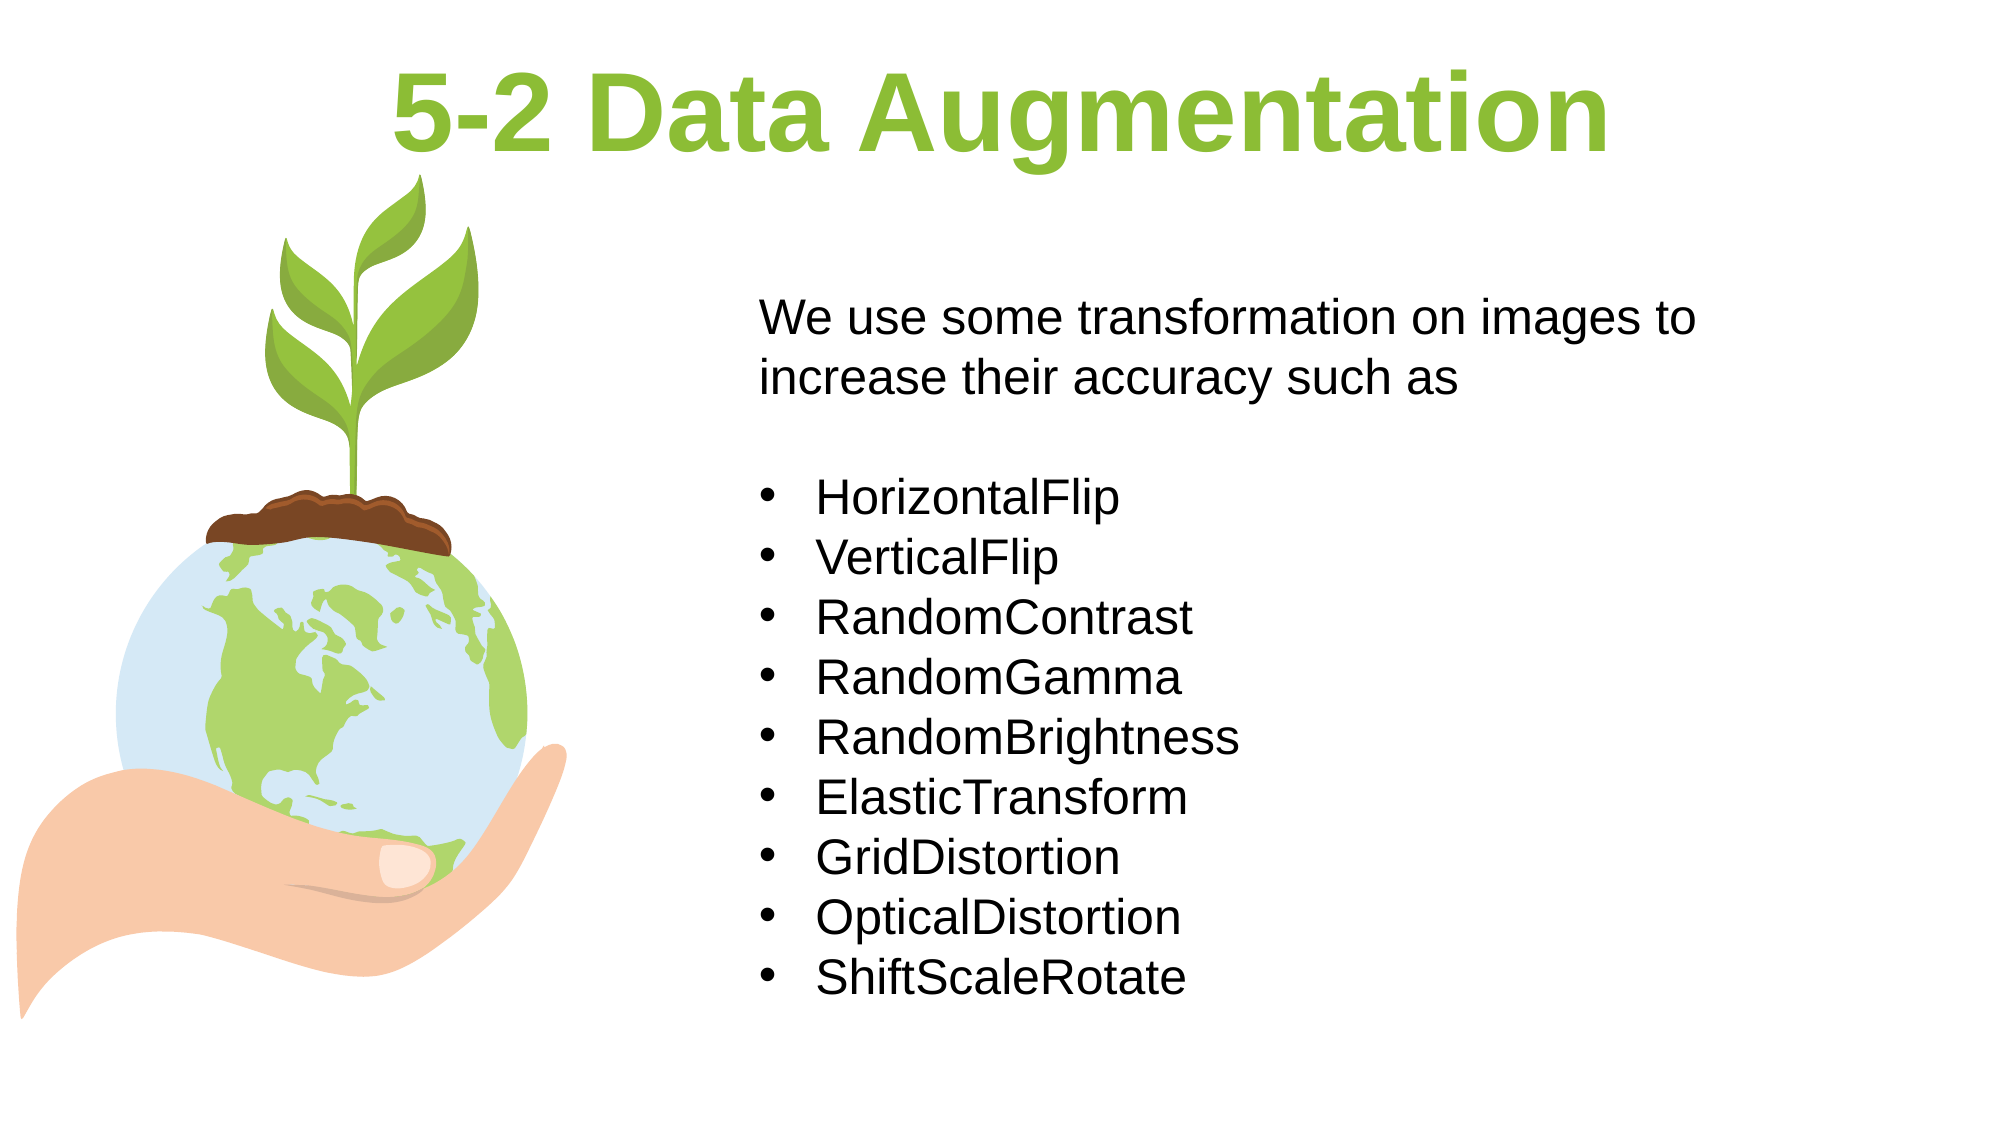

5-2 Data Augmentation

We use some transformation on images to increase their accuracy such as

HorizontalFlip
VerticalFlip
RandomContrast
RandomGamma
RandomBrightness
ElasticTransform
GridDistortion
OpticalDistortion
ShiftScaleRotate